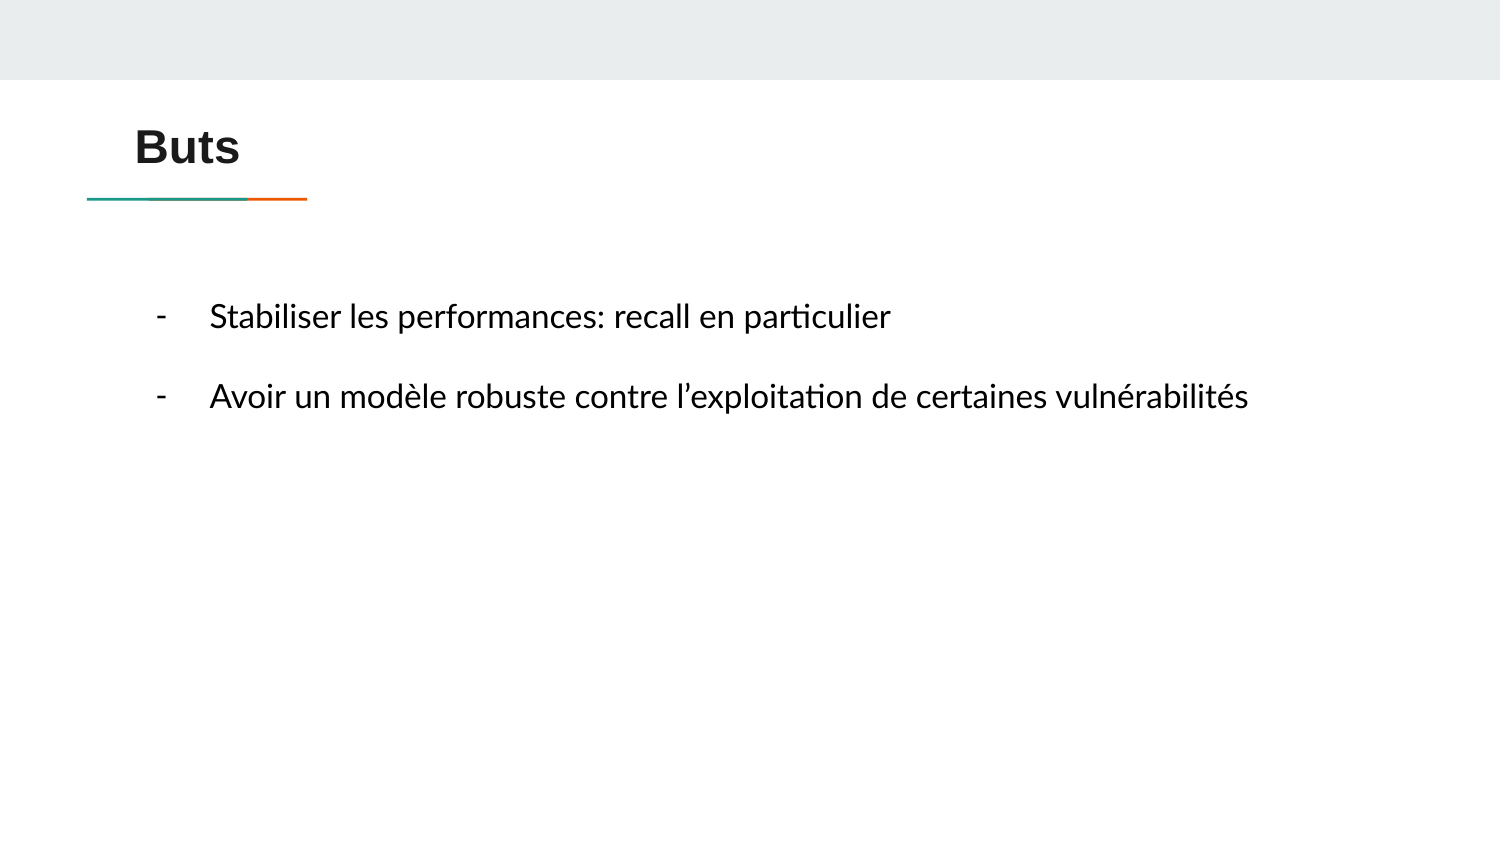

# Buts
Stabiliser les performances: recall en particulier

Avoir un modèle robuste contre l’exploitation de certaines vulnérabilités